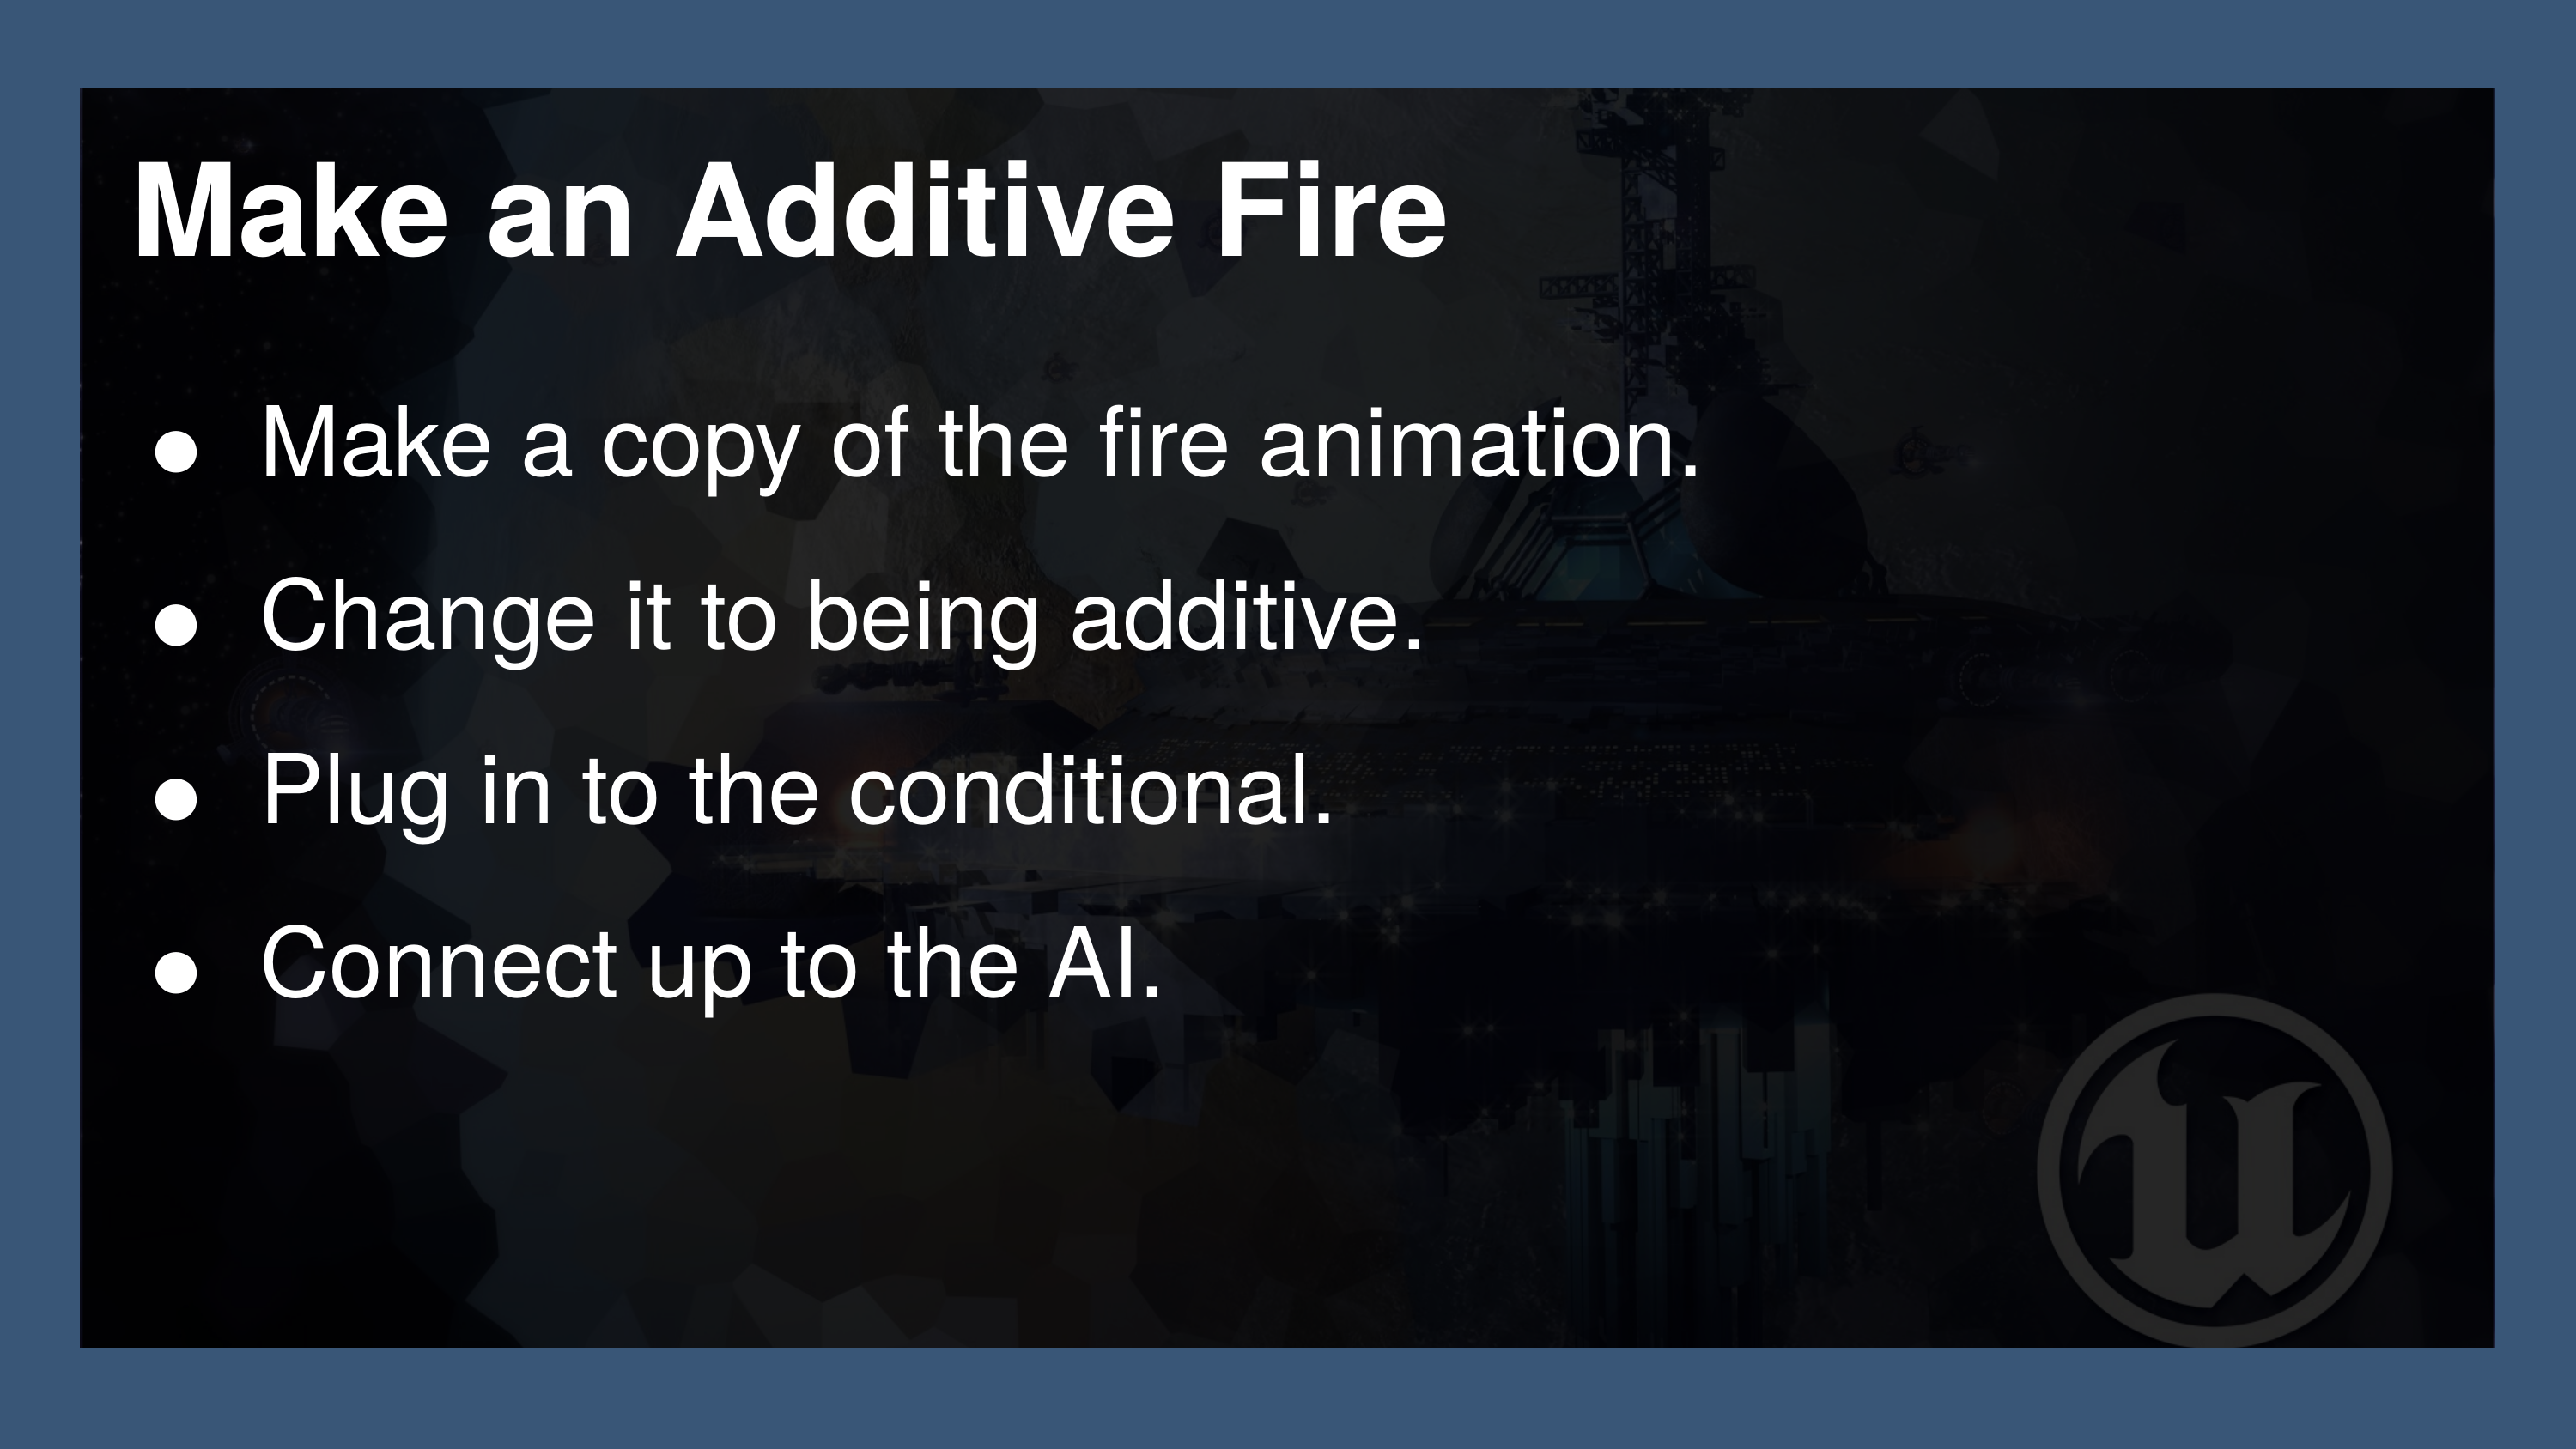

Make an Additive Fire
Make a copy of the fire animation.
Change it to being additive.
Plug in to the conditional.
Connect up to the AI.